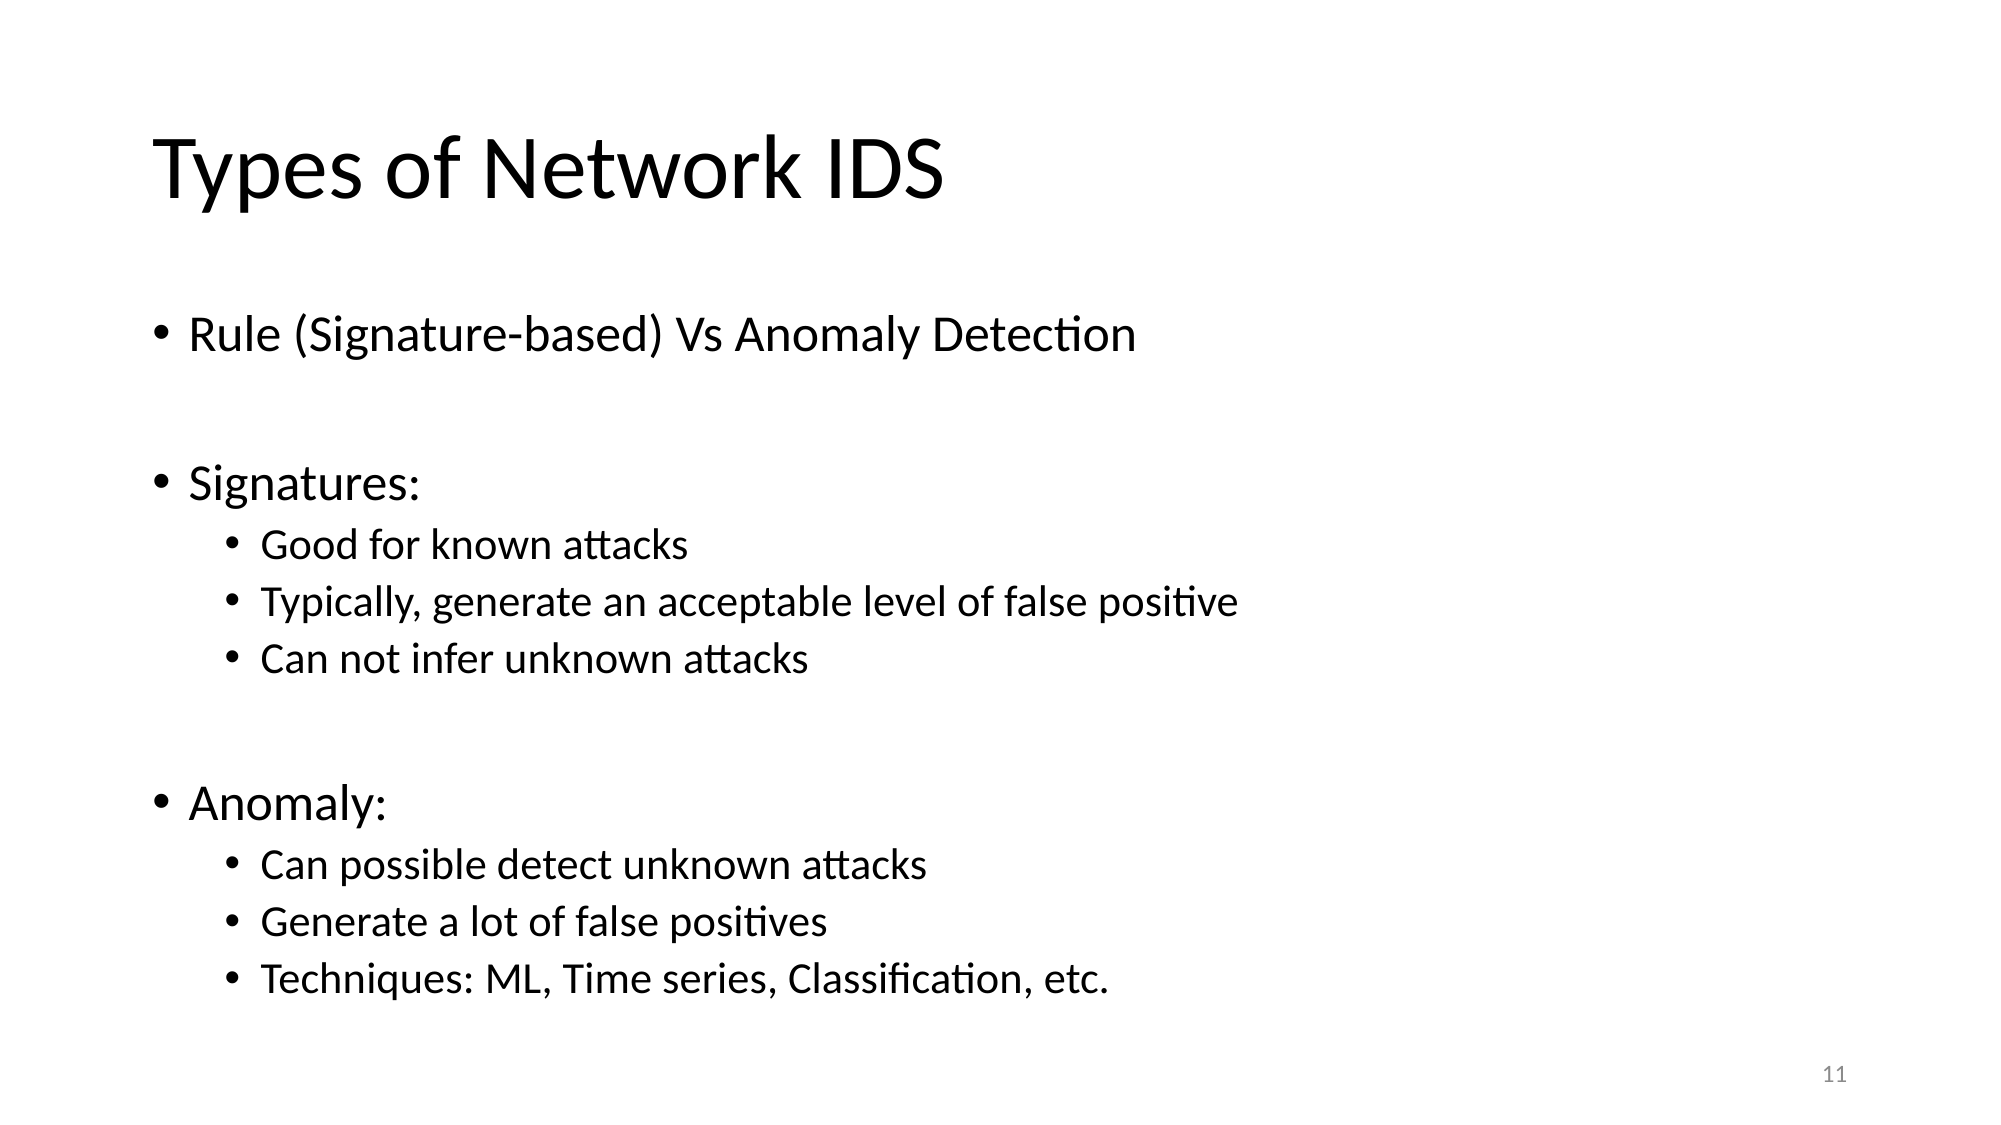

# Types of Network IDS
Rule (Signature-based) Vs Anomaly Detection

Signatures:
Good for known attacks
Typically, generate an acceptable level of false positive
Can not infer unknown attacks

Anomaly:
Can possible detect unknown attacks
Generate a lot of false positives
Techniques: ML, Time series, Classification, etc.

11